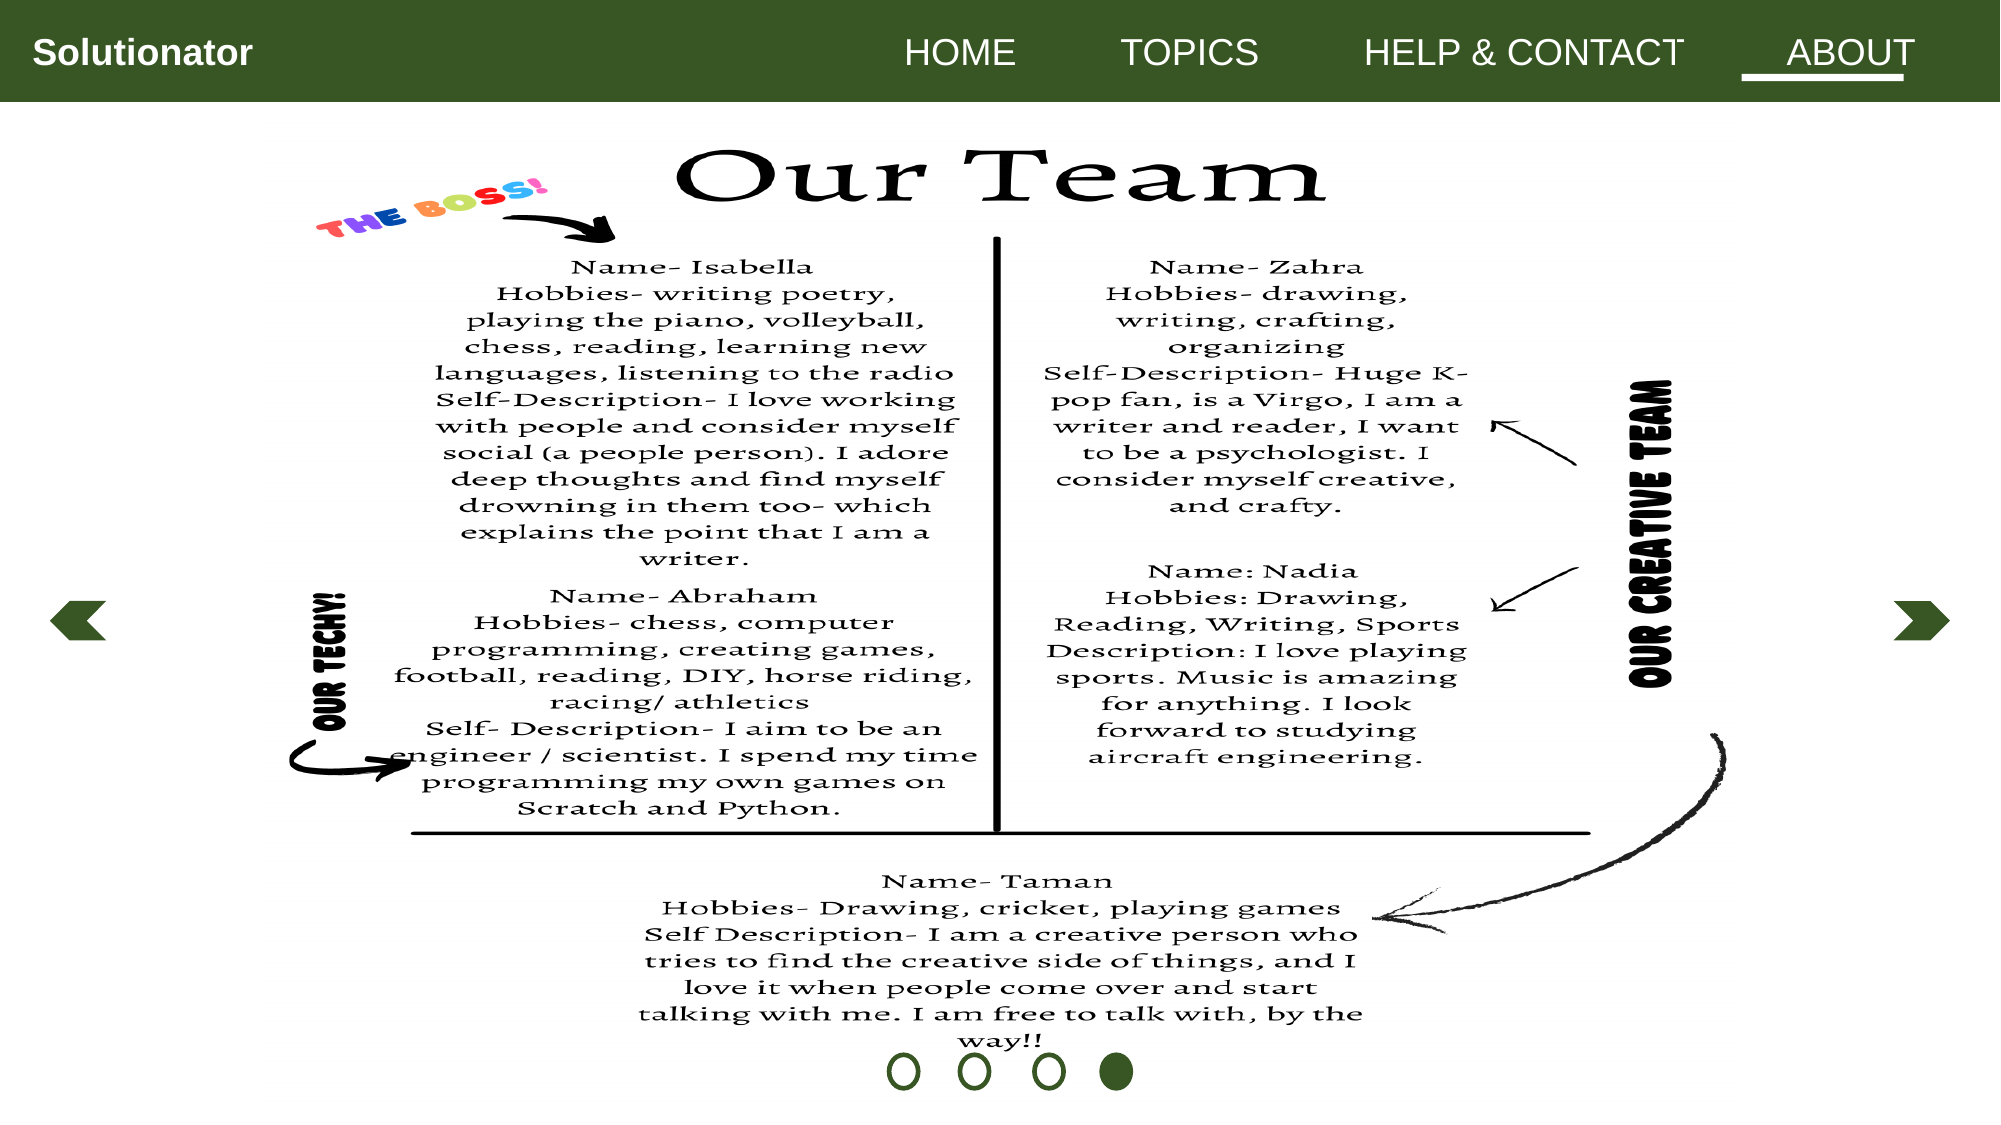

Solutionator
HOME          TOPICS          HELP & CONTACT          ABOUT